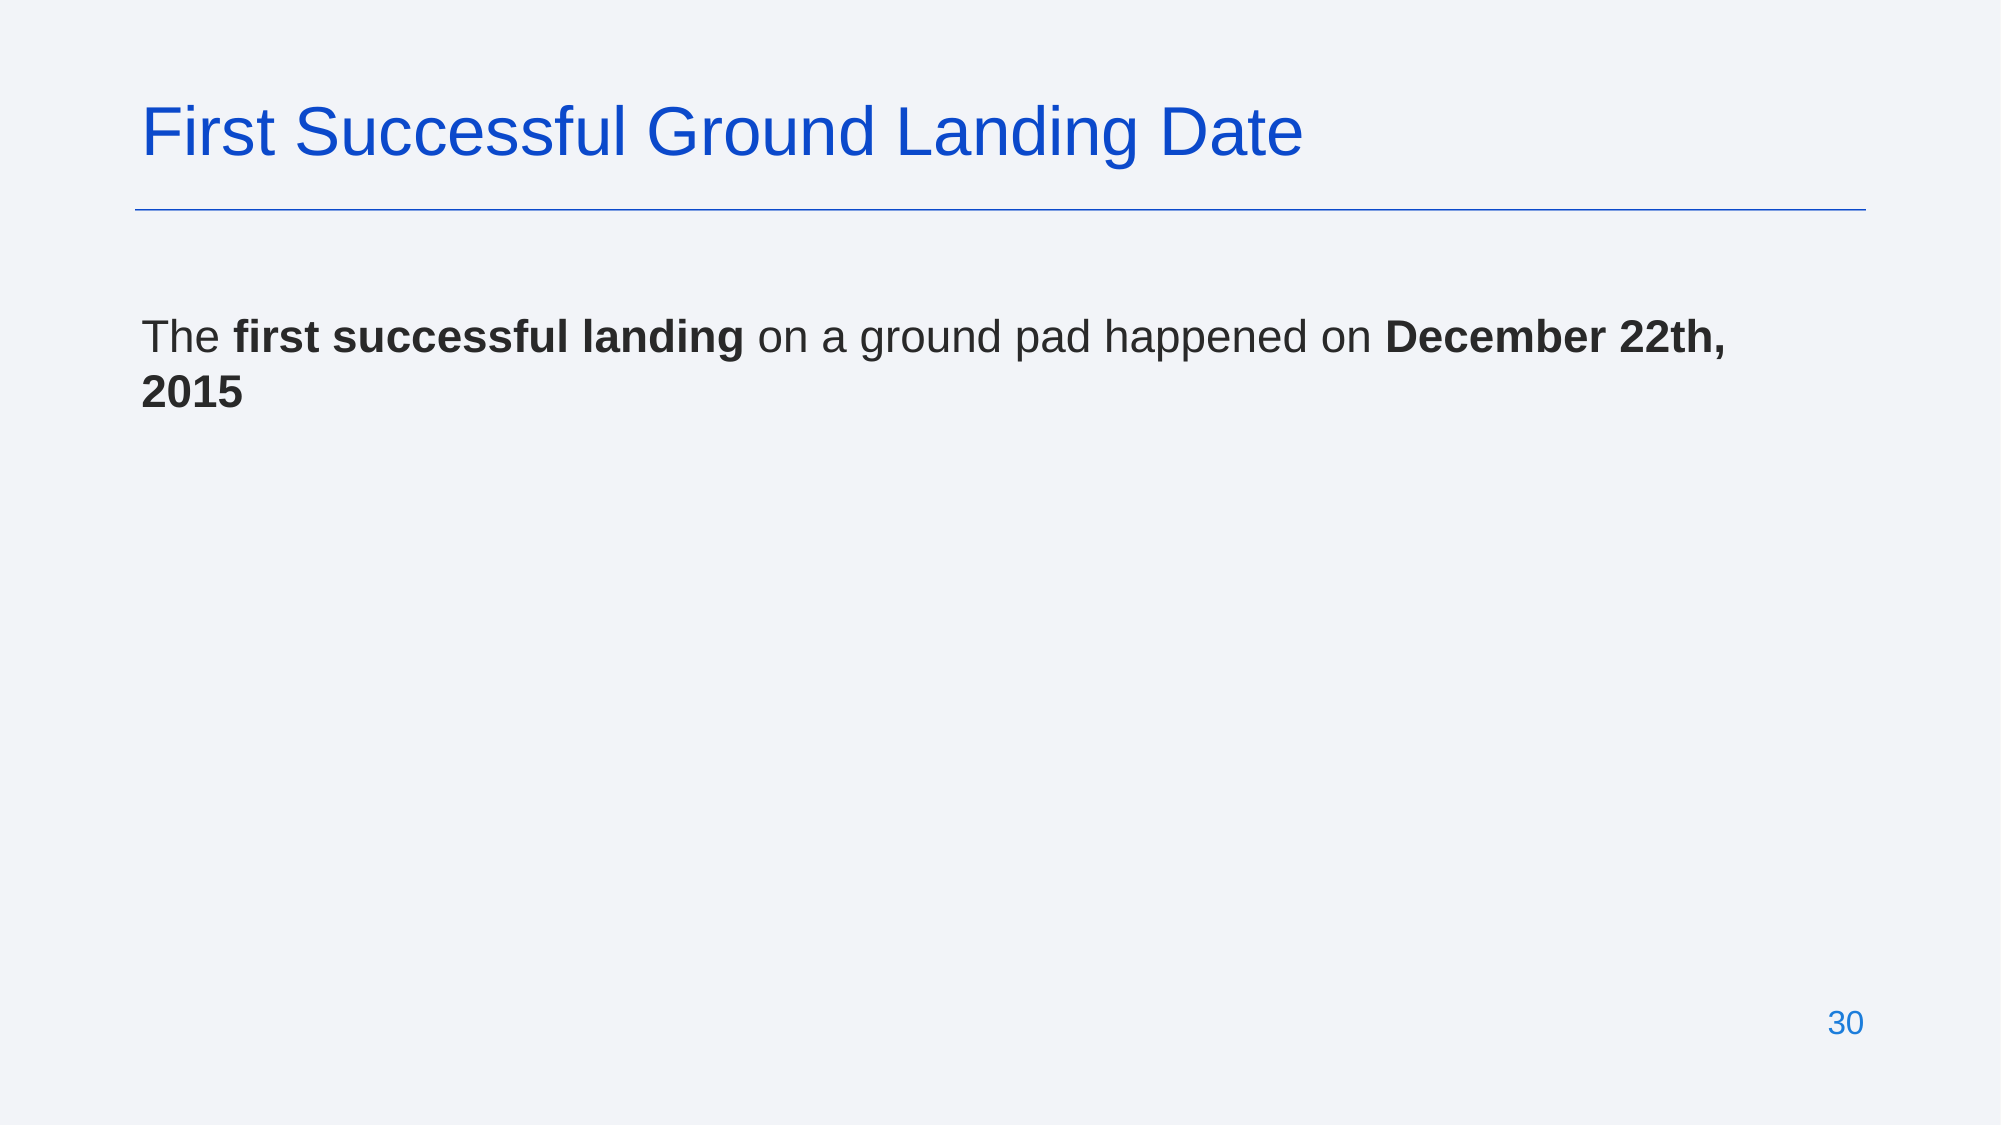

First Successful Ground Landing Date
The first successful landing on a ground pad happened on December 22th, 2015
30